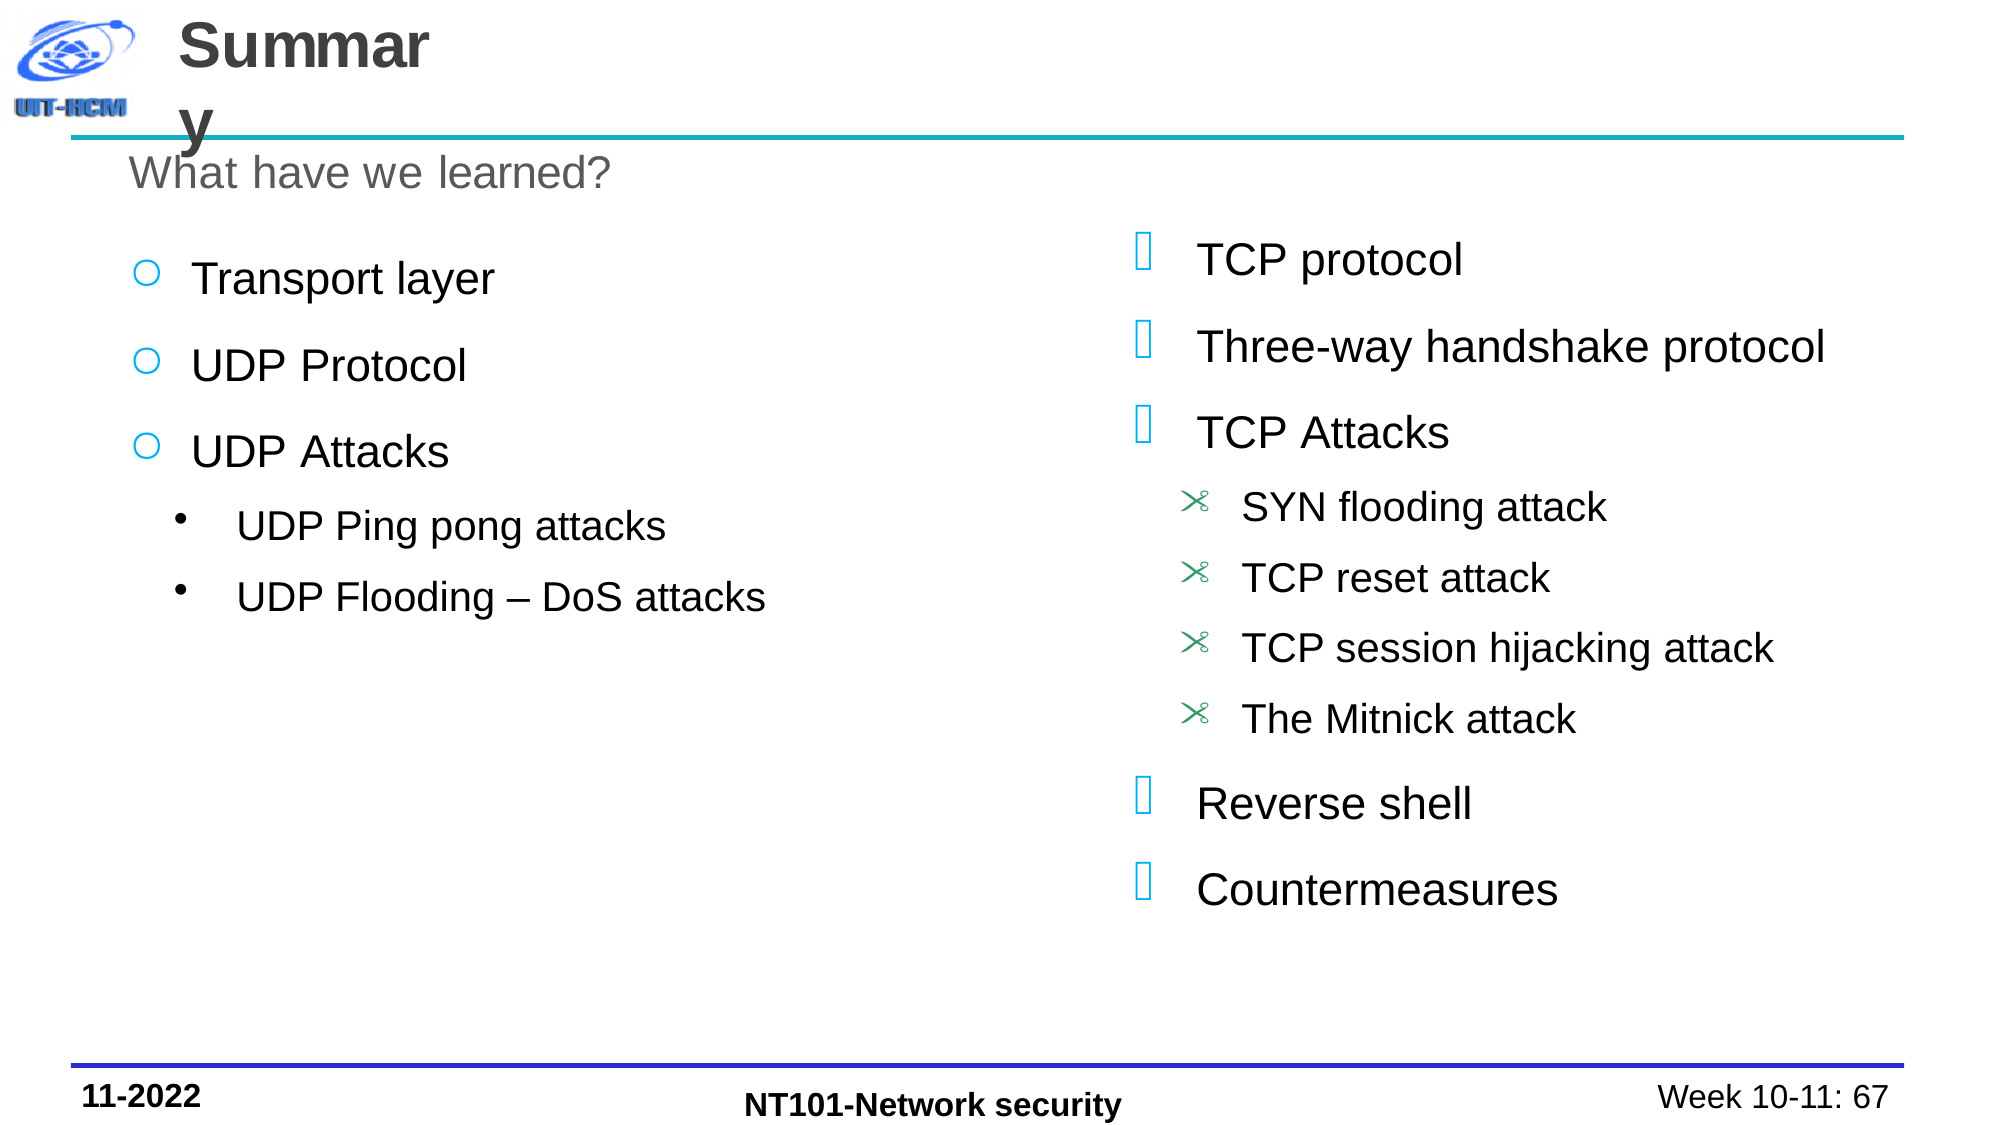

NT101 – Network Security
Winter 2020
# Summary
What have we learned?

Transport layer
UDP Protocol
UDP Attacks
UDP Ping pong attacks
UDP Flooding – DoS attacks
TCP protocol
Three-way handshake protocol
TCP Attacks
SYN flooding attack
TCP reset attack
TCP session hijacking attack
The Mitnick attack
Reverse shell
Countermeasures